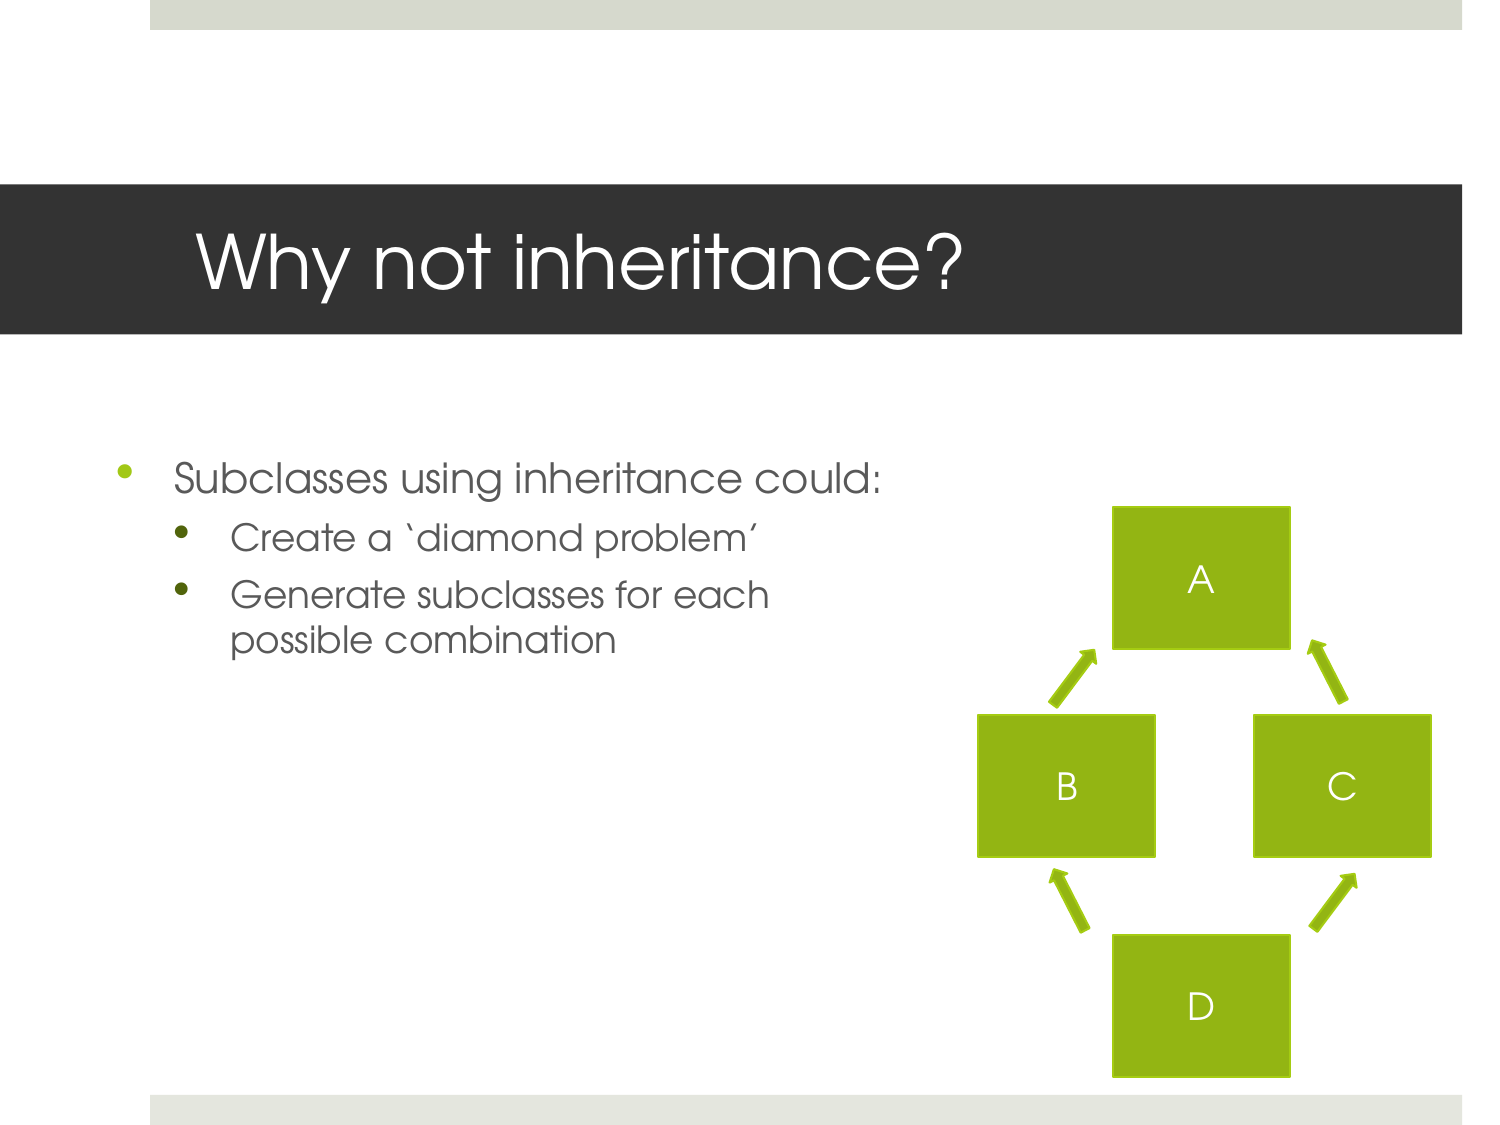

# Why not inheritance?
Subclasses using inheritance could:
Create a ‘diamond problem’
Generate subclasses for each possible combination

A

B
C

D